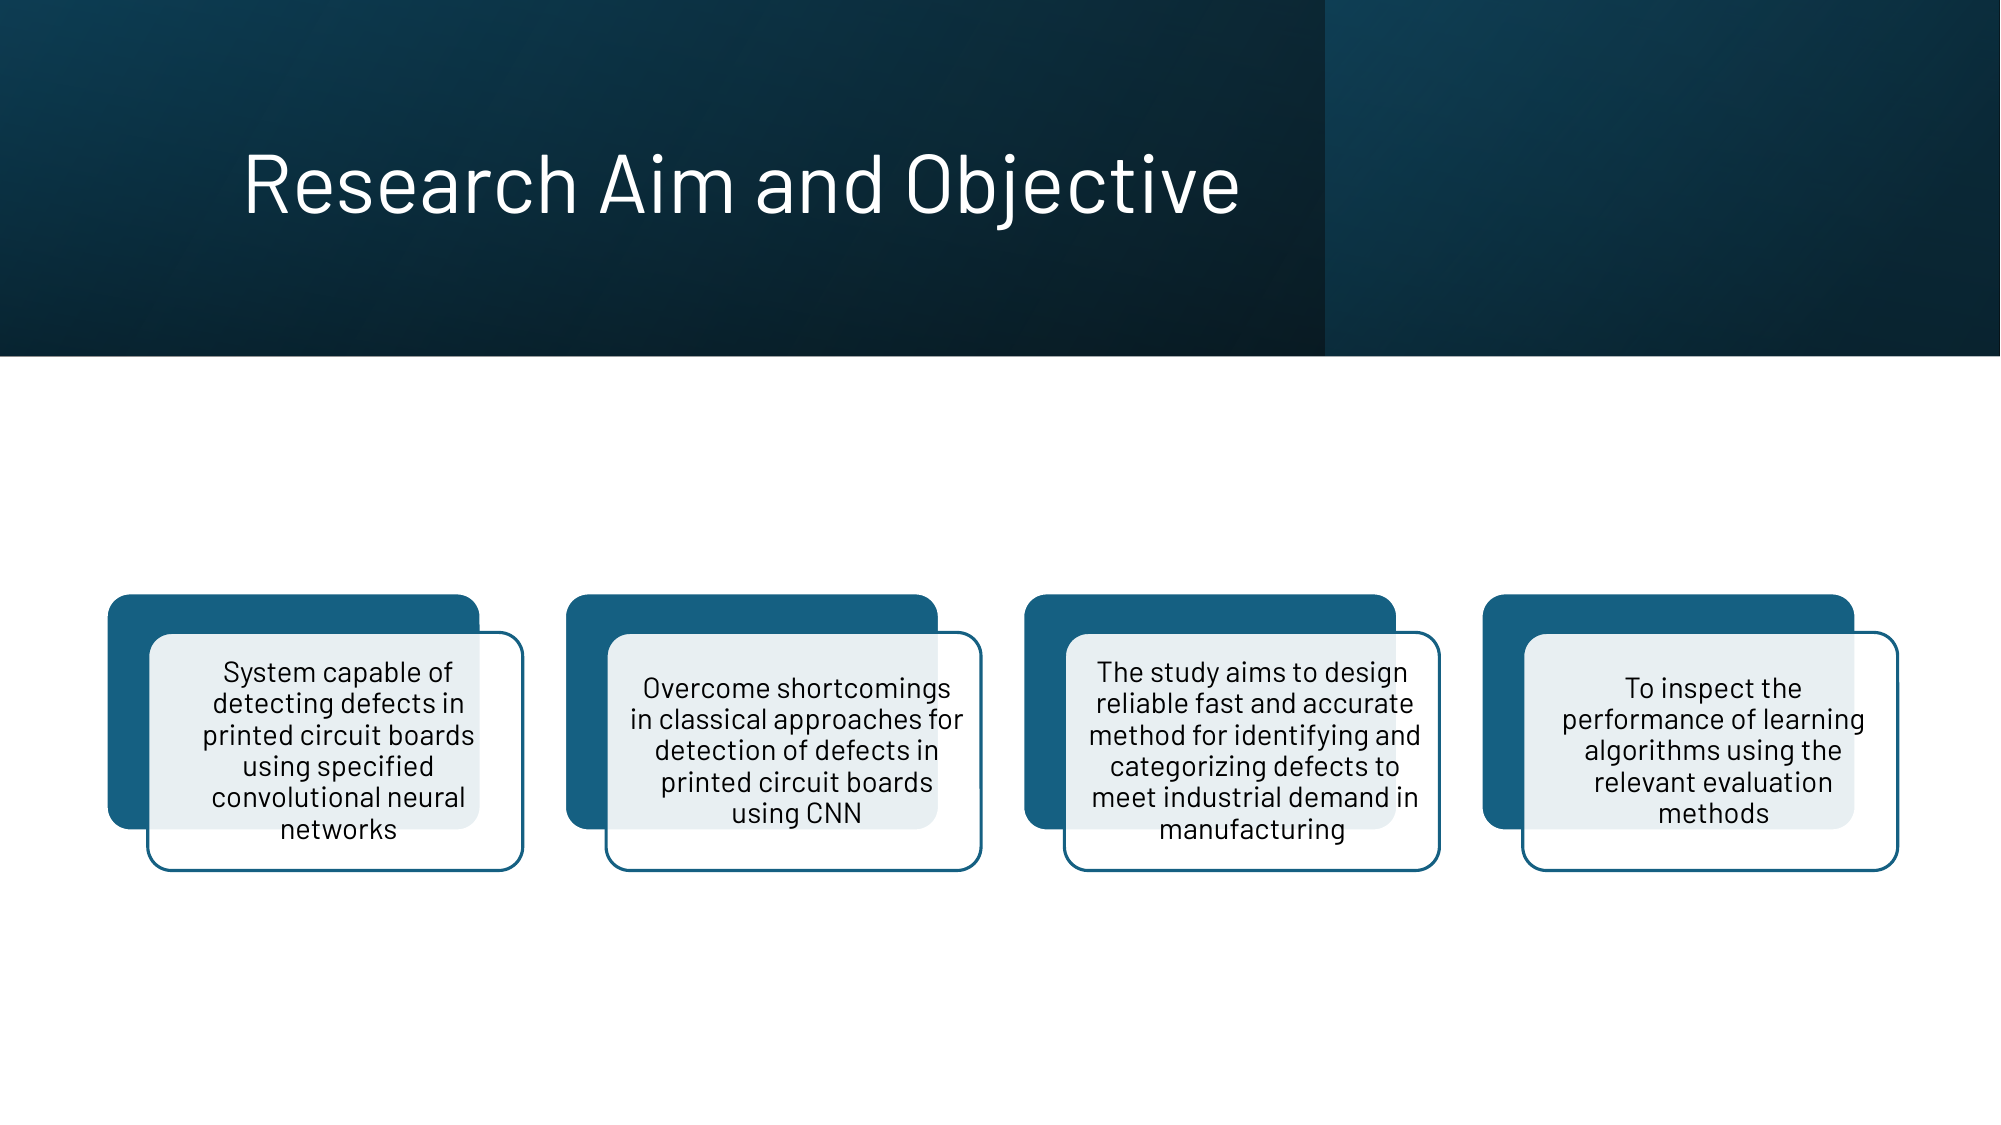

# Research Aim and Objective
System capable of detecting defects in printed circuit boards using specified convolutional neural networks
Overcome shortcomings in classical approaches for detection of defects in printed circuit boards using CNN
The study aims to design  reliable fast and accurate method for identifying and categorizing defects to meet industrial demand in manufacturing
To inspect the performance of learning algorithms using the relevant evaluation methods